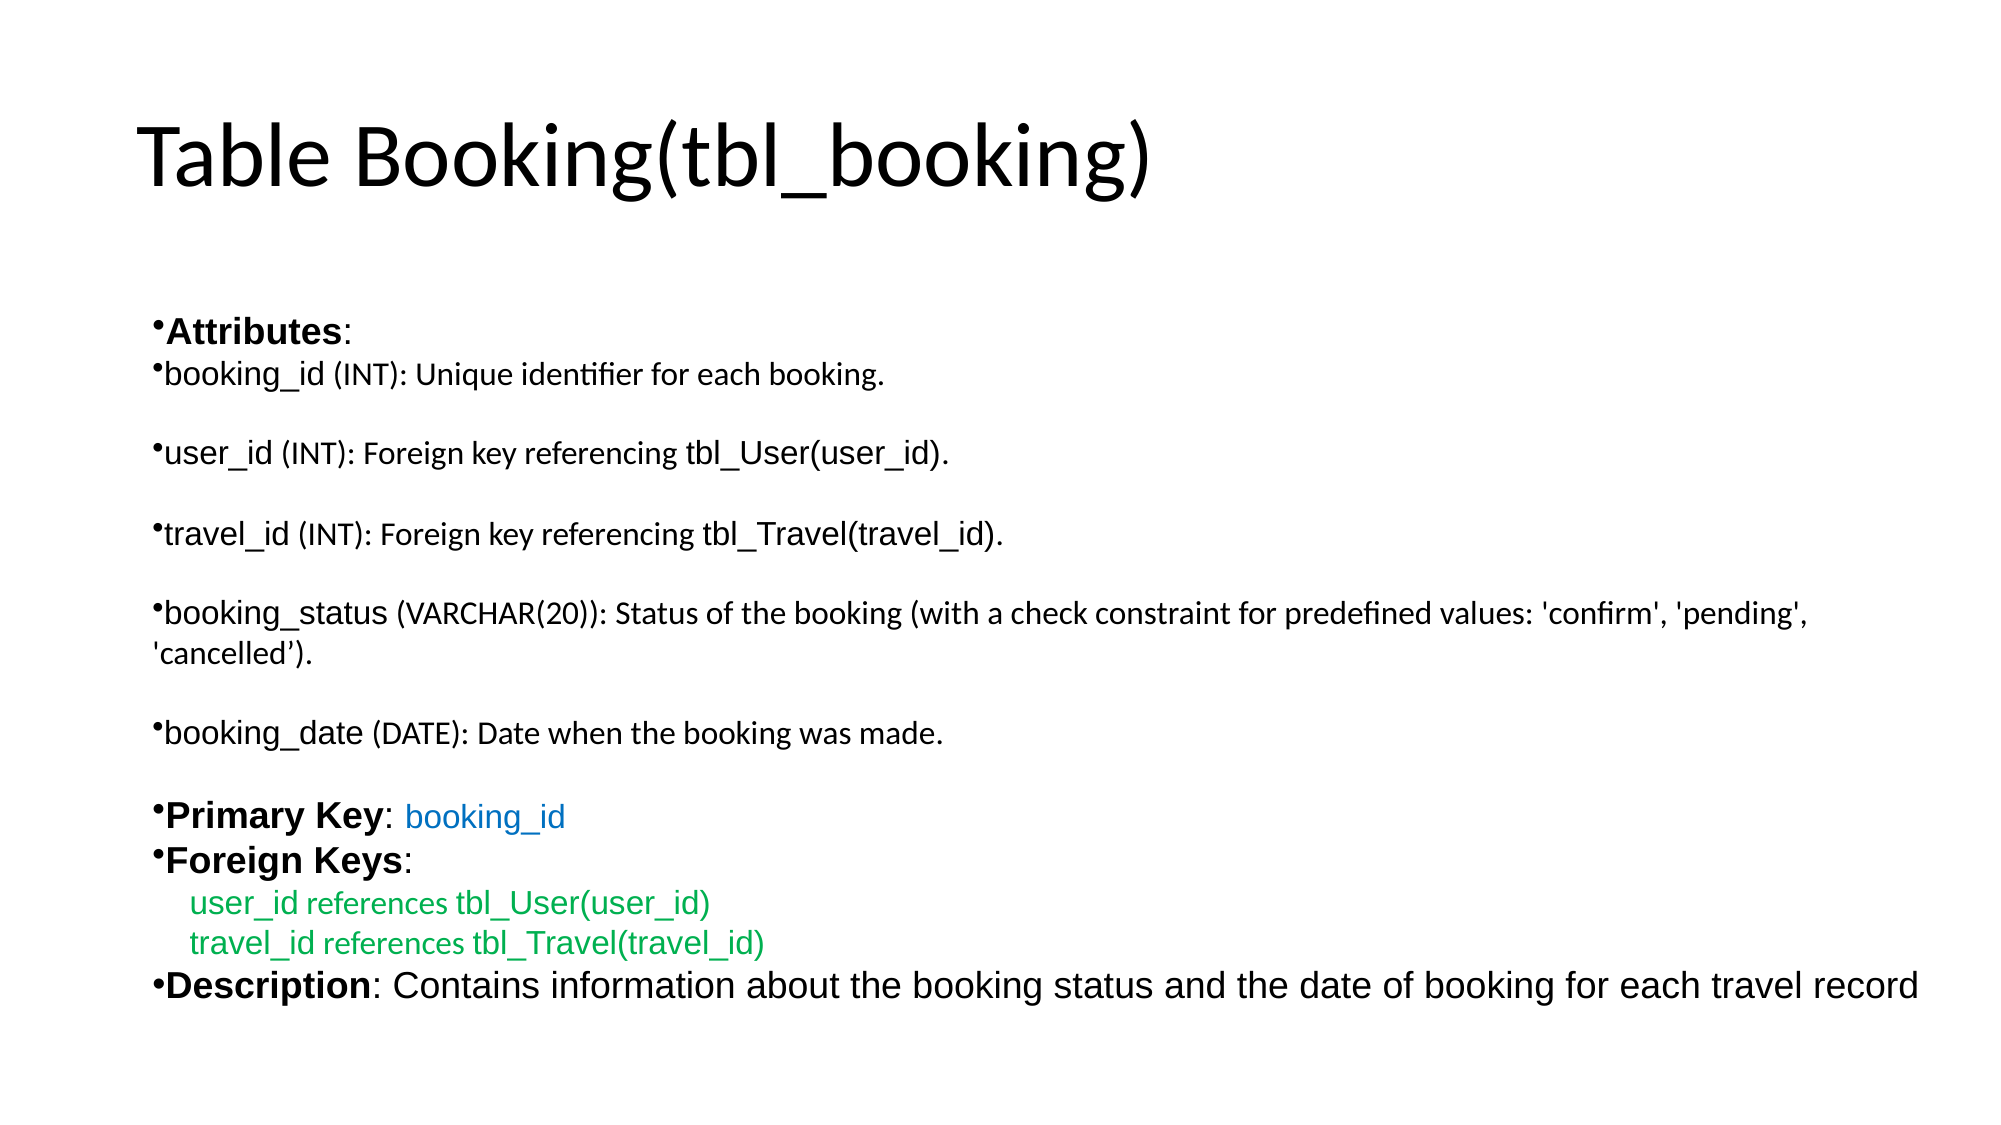

# Table Booking(tbl_booking)
Attributes:
booking_id (INT): Unique identifier for each booking.

user_id (INT): Foreign key referencing tbl_User(user_id).

travel_id (INT): Foreign key referencing tbl_Travel(travel_id).

booking_status (VARCHAR(20)): Status of the booking (with a check constraint for predefined values: 'confirm', 'pending', 'cancelled’).

booking_date (DATE): Date when the booking was made.

Primary Key: booking_id
Foreign Keys:
    user_id references tbl_User(user_id)
    travel_id references tbl_Travel(travel_id)
Description: Contains information about the booking status and the date of booking for each travel record